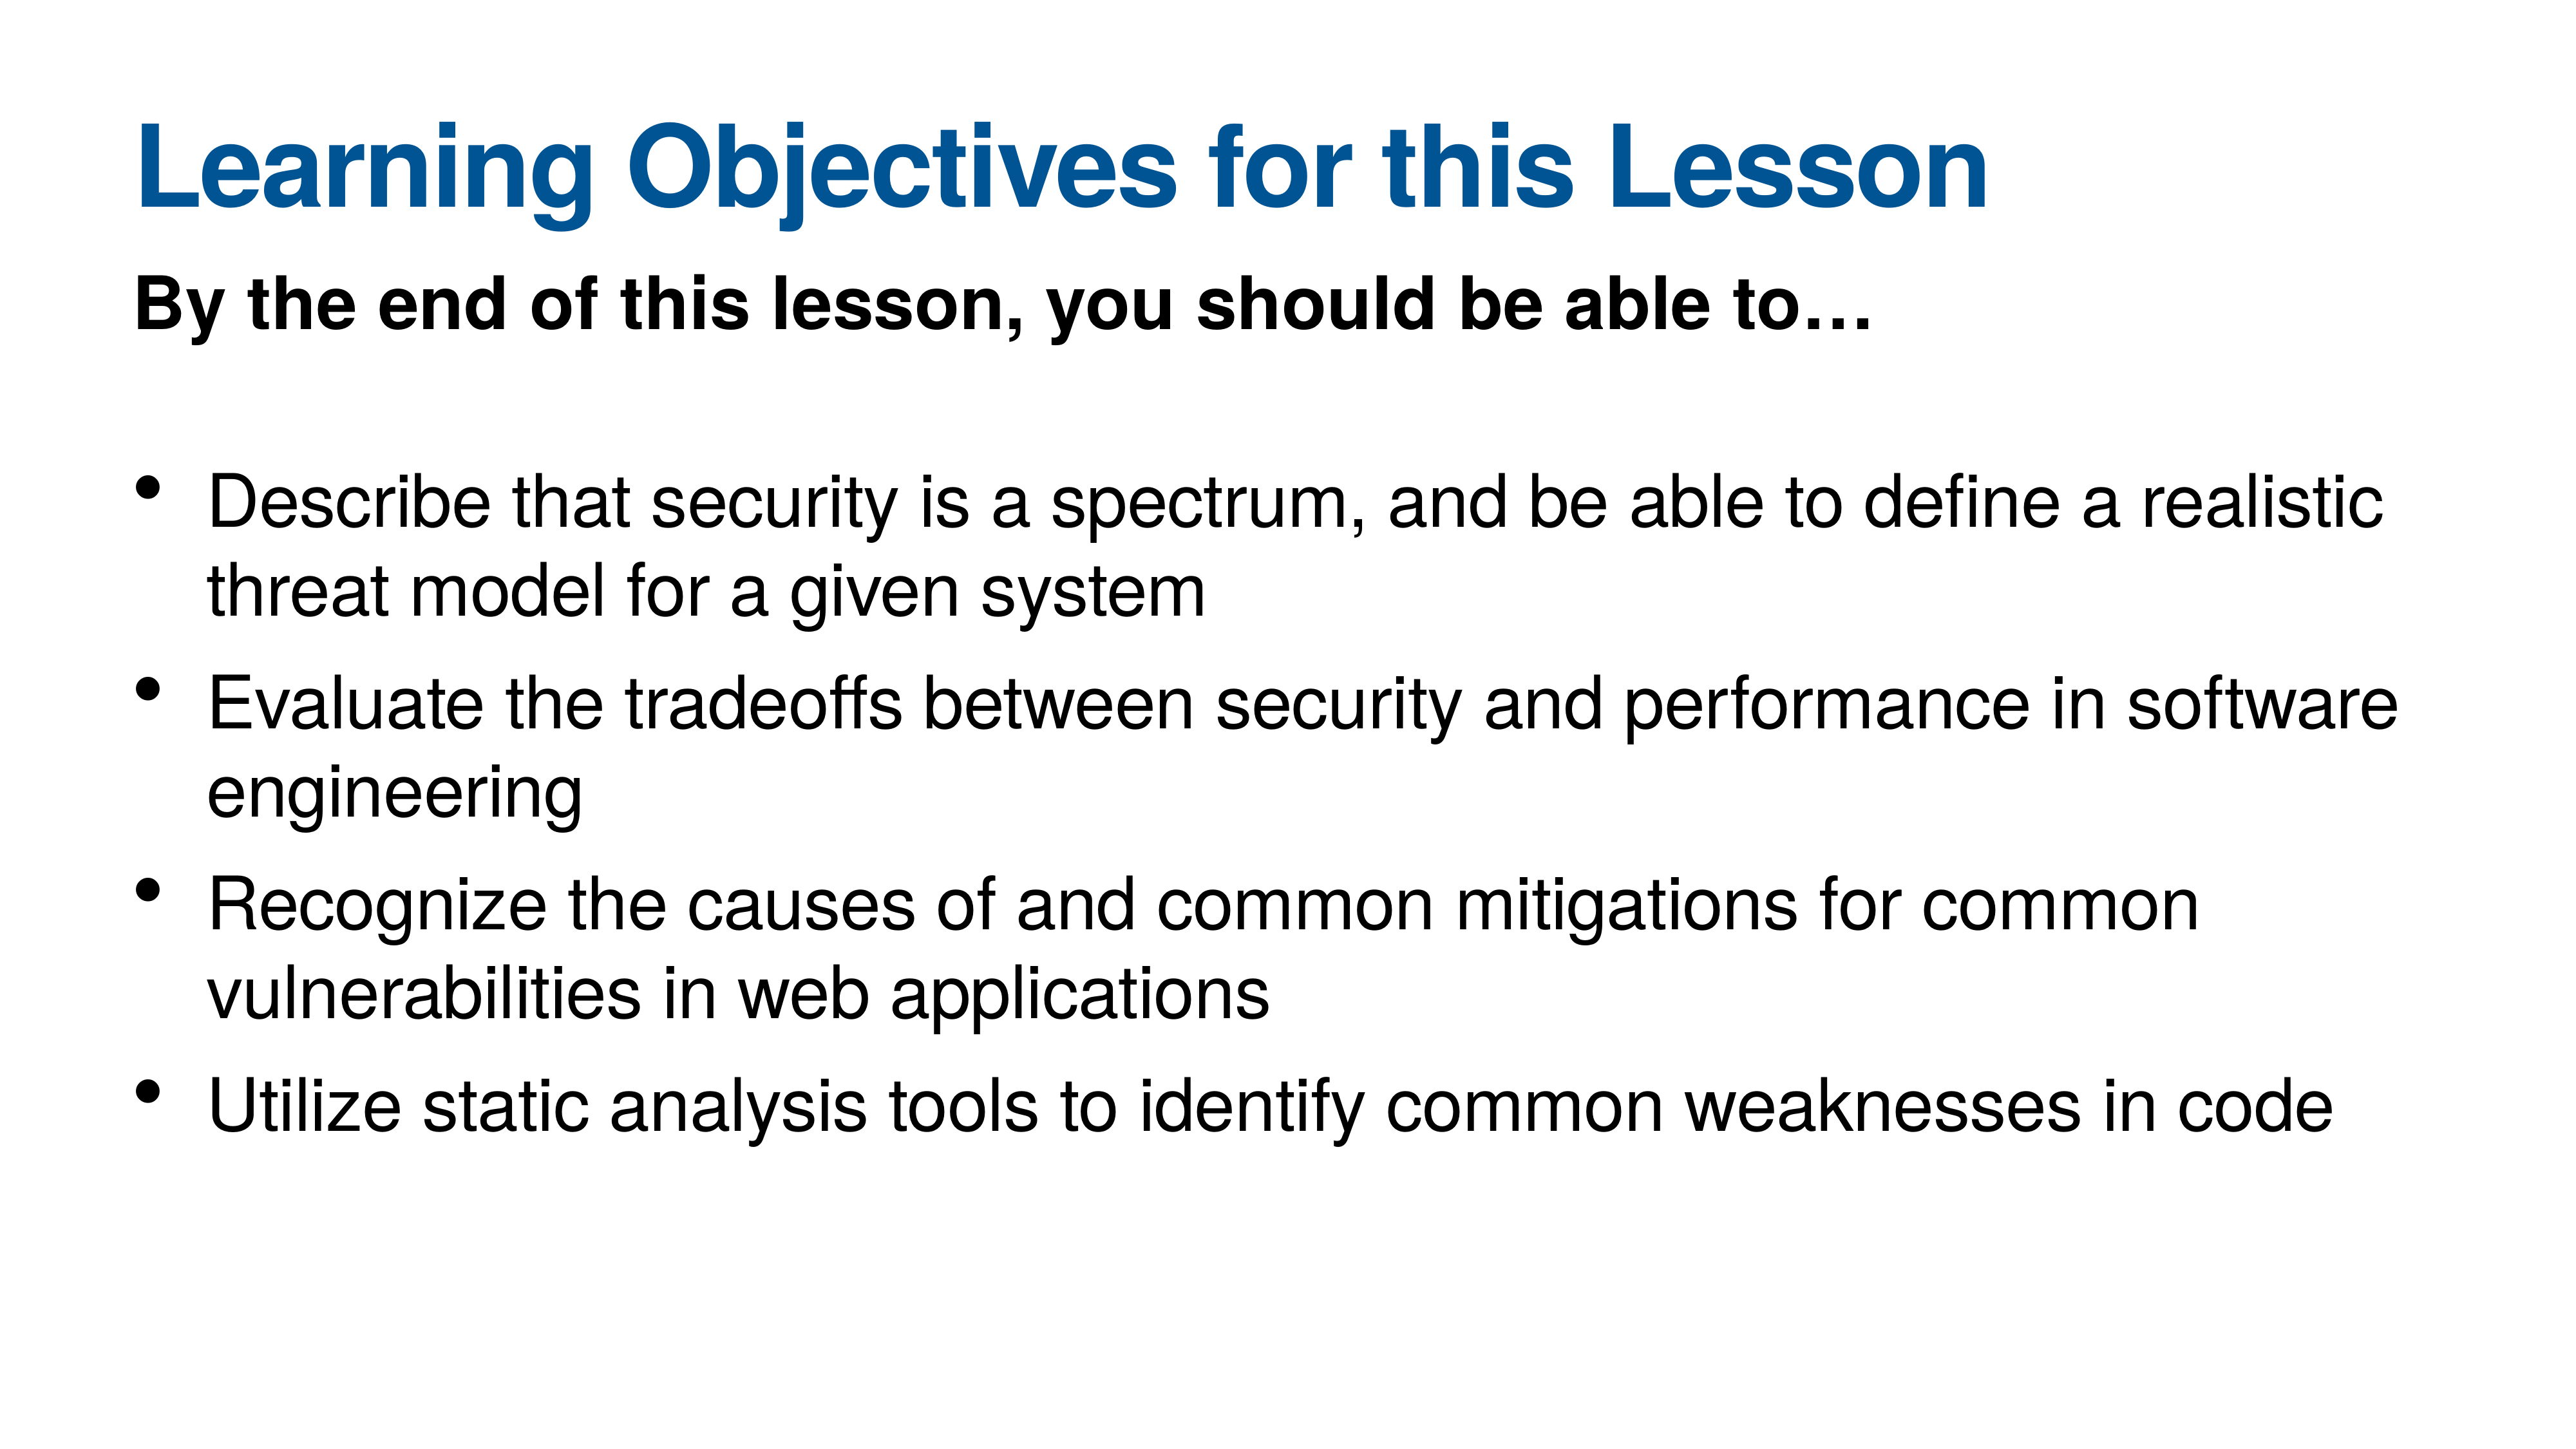

# Learning Objectives for this Lesson
By the end of this lesson, you should be able to…
Describe that security is a spectrum, and be able to define a realistic threat model for a given system
Evaluate the tradeoffs between security and performance in software engineering
Recognize the causes of and common mitigations for common vulnerabilities in web applications
Utilize static analysis tools to identify common weaknesses in code